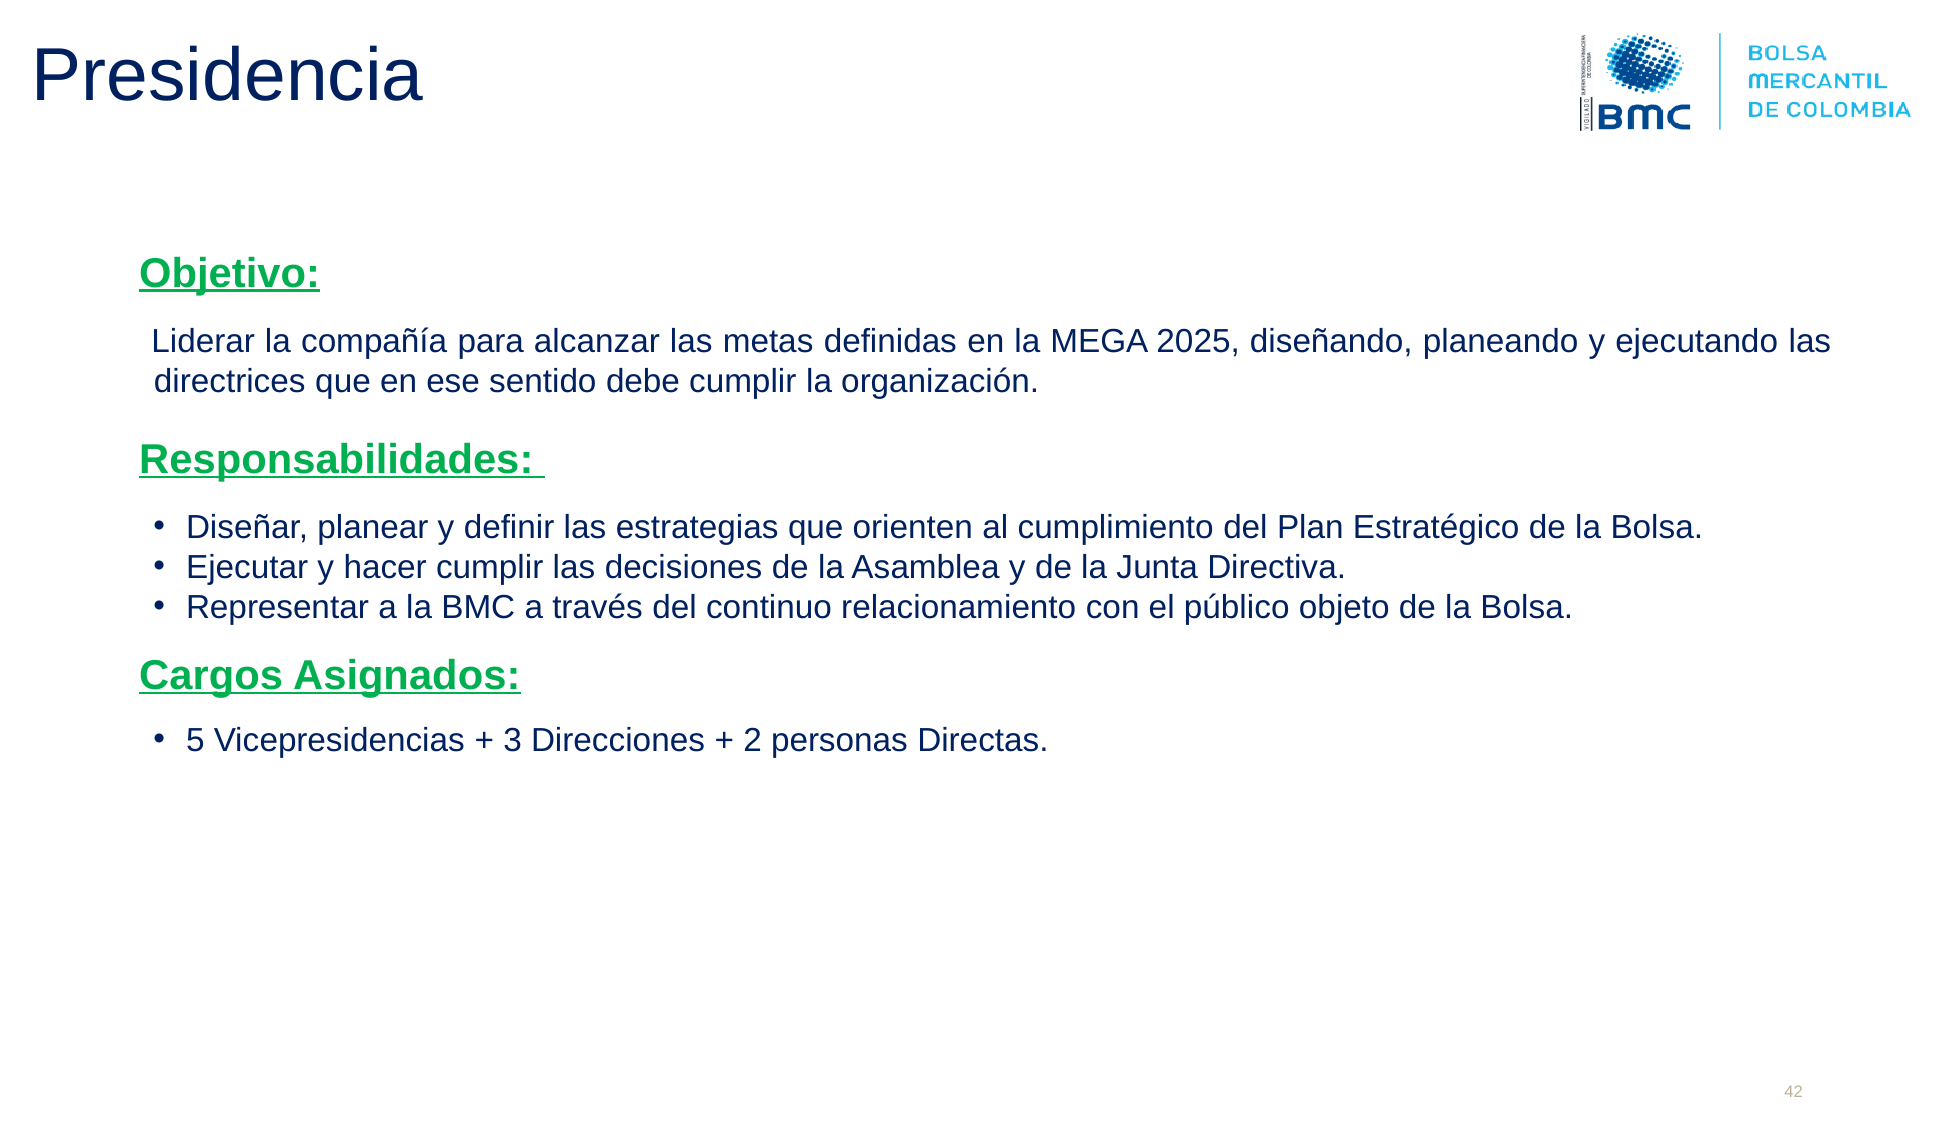

Presidencia
Objetivo:

Liderar la compañía para alcanzar las metas definidas en la MEGA 2025, diseñando, planeando y ejecutando las directrices que en ese sentido debe cumplir la organización.

Responsabilidades:

Diseñar, planear y definir las estrategias que orienten al cumplimiento del Plan Estratégico de la Bolsa.
Ejecutar y hacer cumplir las decisiones de la Asamblea y de la Junta Directiva.
Representar a la BMC a través del continuo relacionamiento con el público objeto de la Bolsa.

Cargos Asignados:

5 Vicepresidencias + 3 Direcciones + 2 personas Directas.